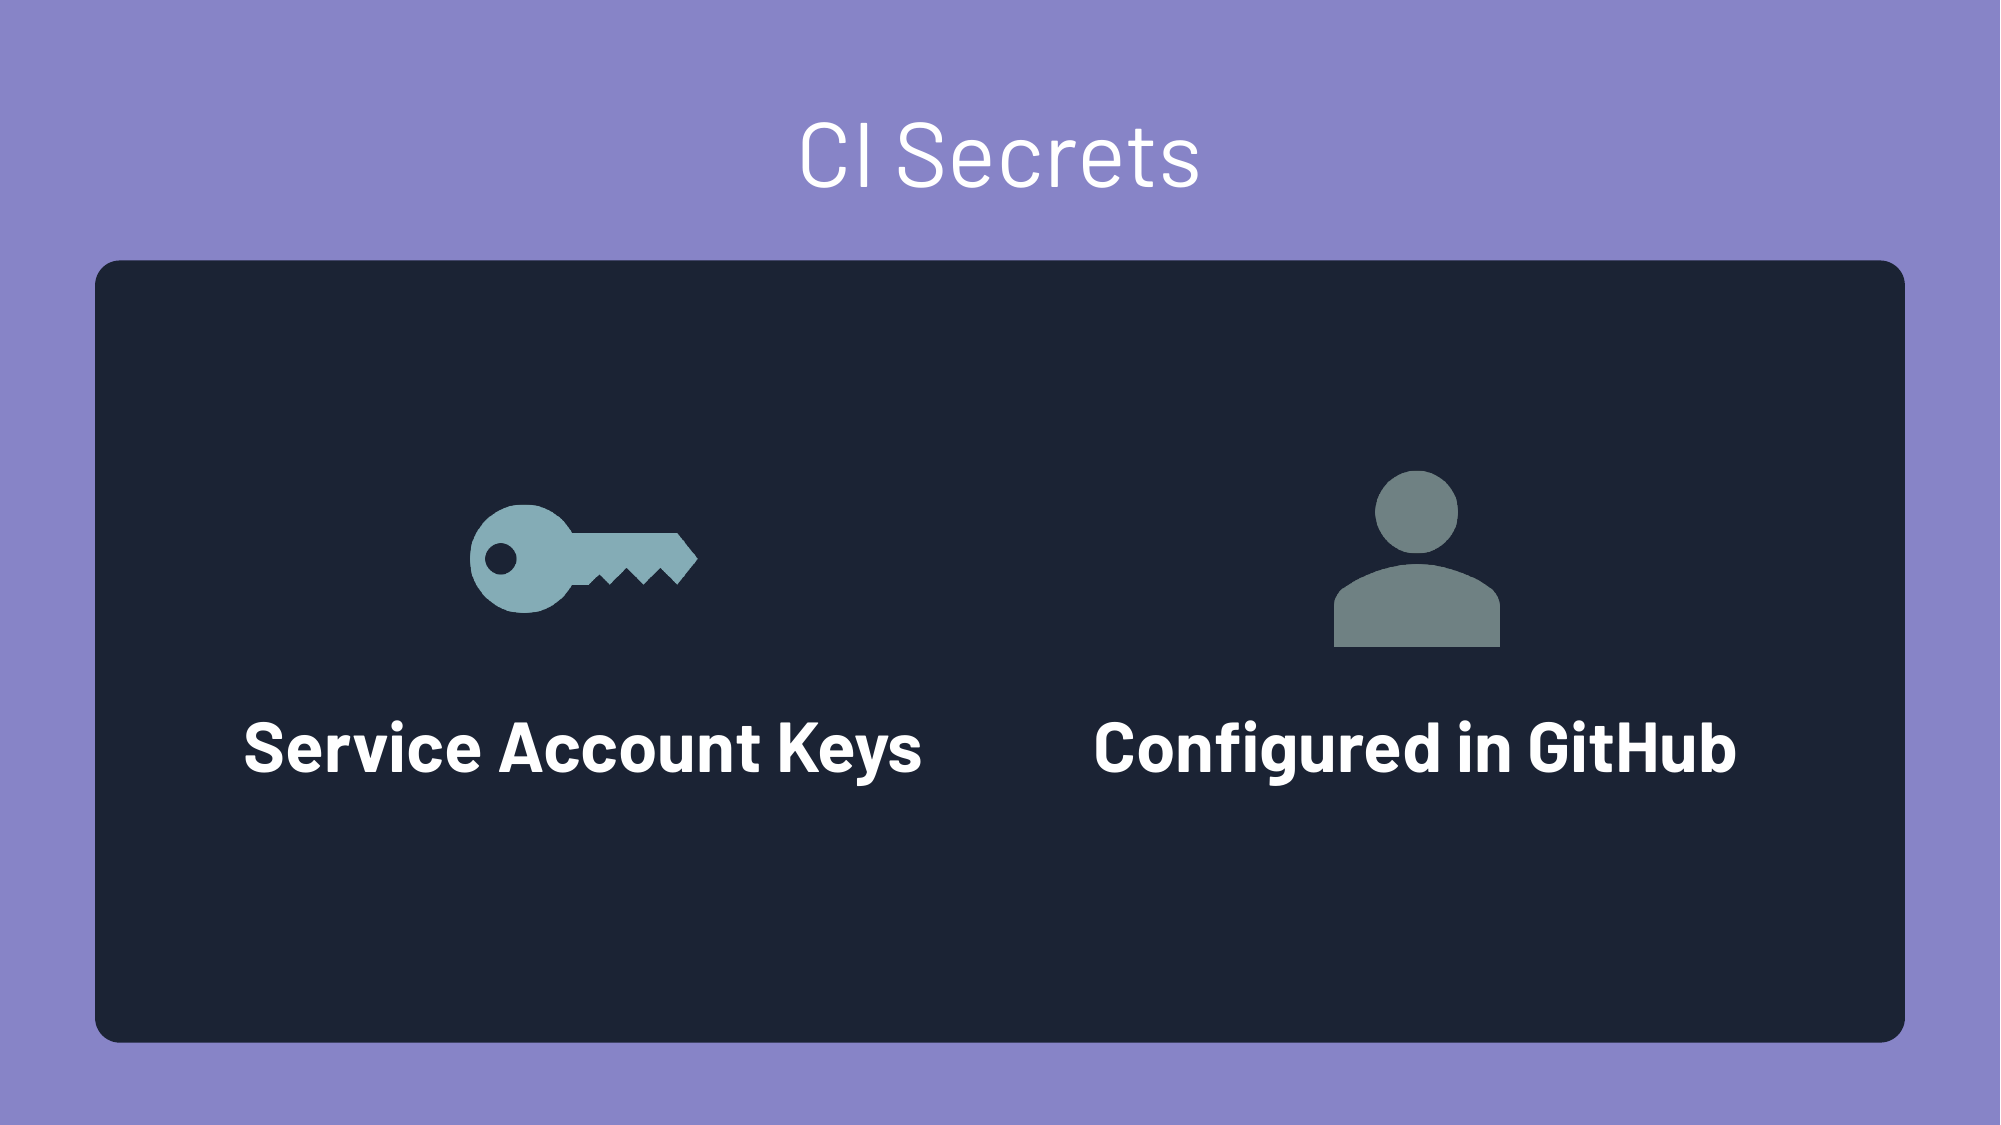

# CI Secrets

Service Account Keys
Configured in GitHub